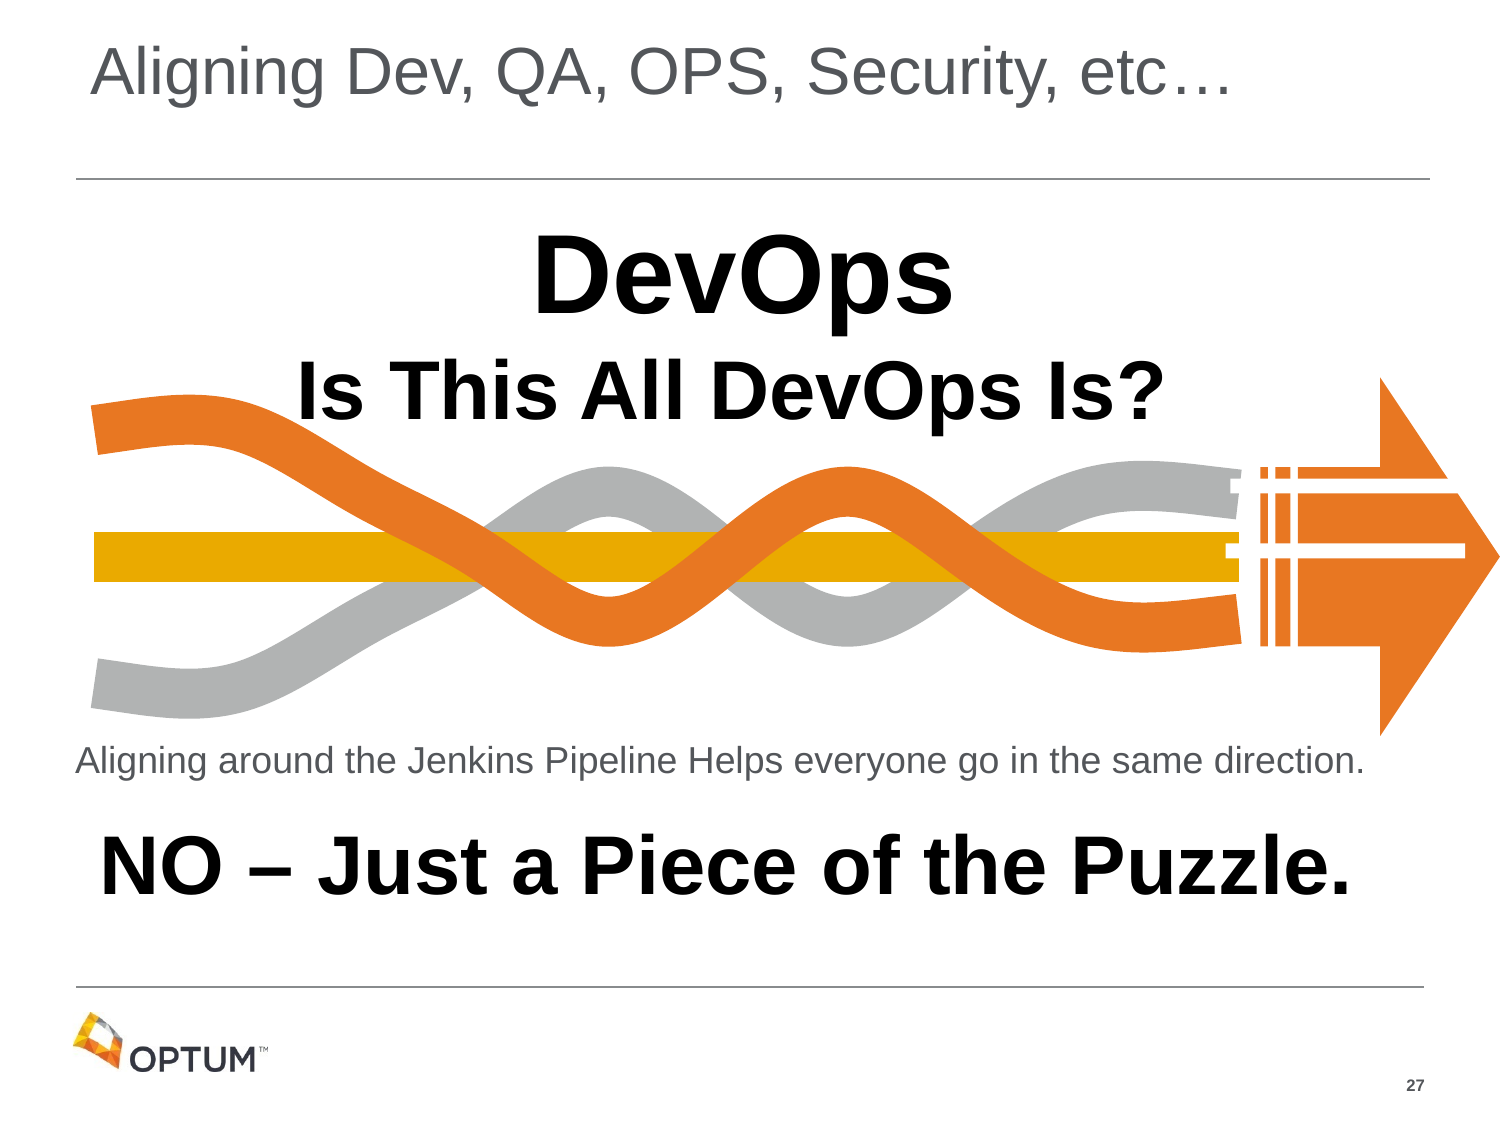

# Aligning Dev, QA, OPS, Security, etc…
DevOps
Is This All DevOps Is?

### Chart

| Category | Factor  Group 3 | Factor / Group 2 | Factor / Group 1 |
|---|---|---|---|
|  | 1.0 | 3.0 | 5.0 |
|  | 1.0 | 3.0 | 5.0 |
|  | 2.0 | 3.0 | 4.0 |
|  | 3.0 | 3.0 | 3.0 |
|  | 4.0 | 3.0 | 2.0 |
|  | 3.0 | 3.0 | 3.0 |
|  | 2.0 | 3.0 | 4.0 |
|  | 3.0 | 3.0 | 3.0 |
|  | 4.0 | 3.0 | 2.0 |
|  | 4.0 | 3.0 | 2.0 |

Aligning around the Jenkins Pipeline Helps everyone go in the same direction.
NO – Just a Piece of the Puzzle.